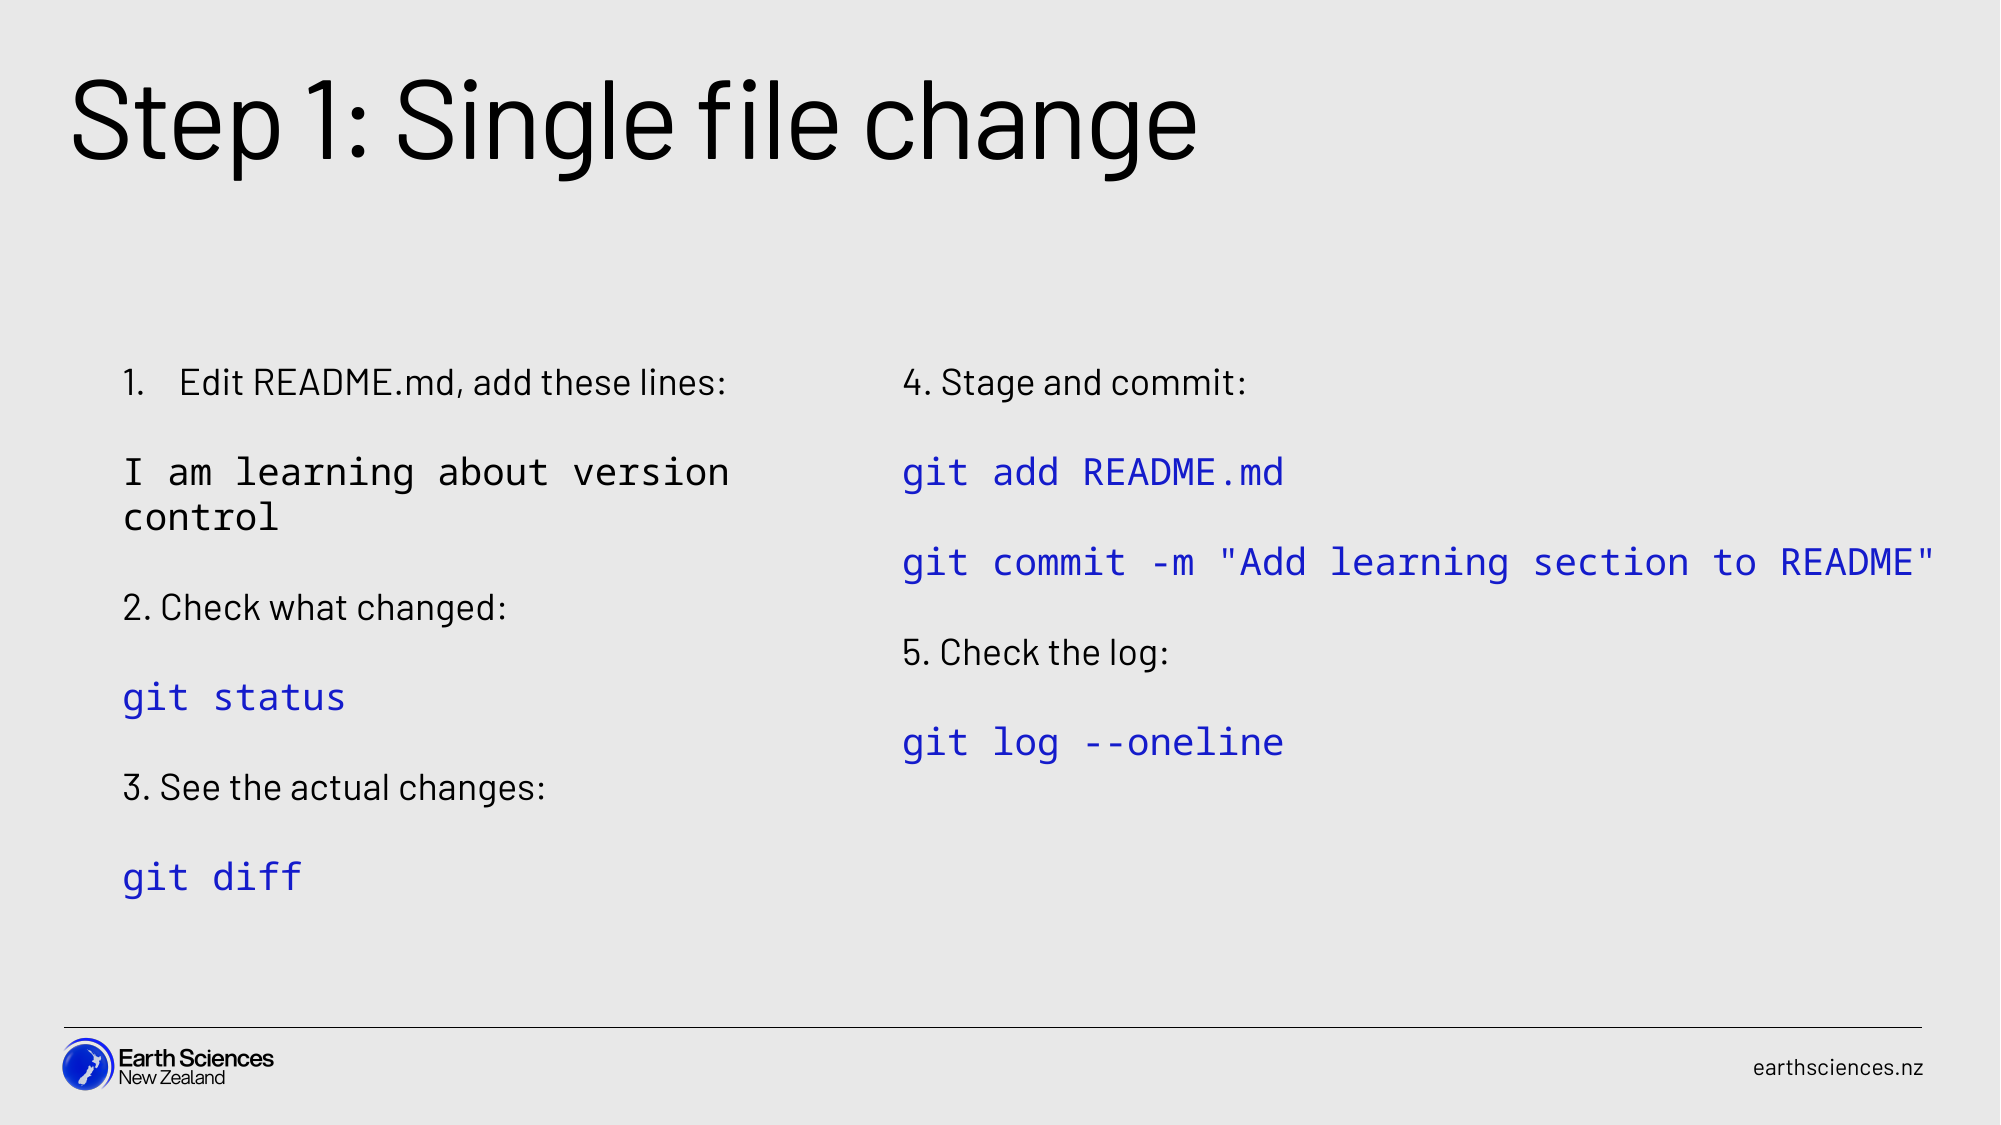

Step 1: Single file change
Edit README.md, add these lines:

I am learning about version control

2. Check what changed:

git status

3. See the actual changes:

git diff
4. Stage and commit:

git add README.md

git commit -m "Add learning section to README"

5. Check the log:

git log --oneline